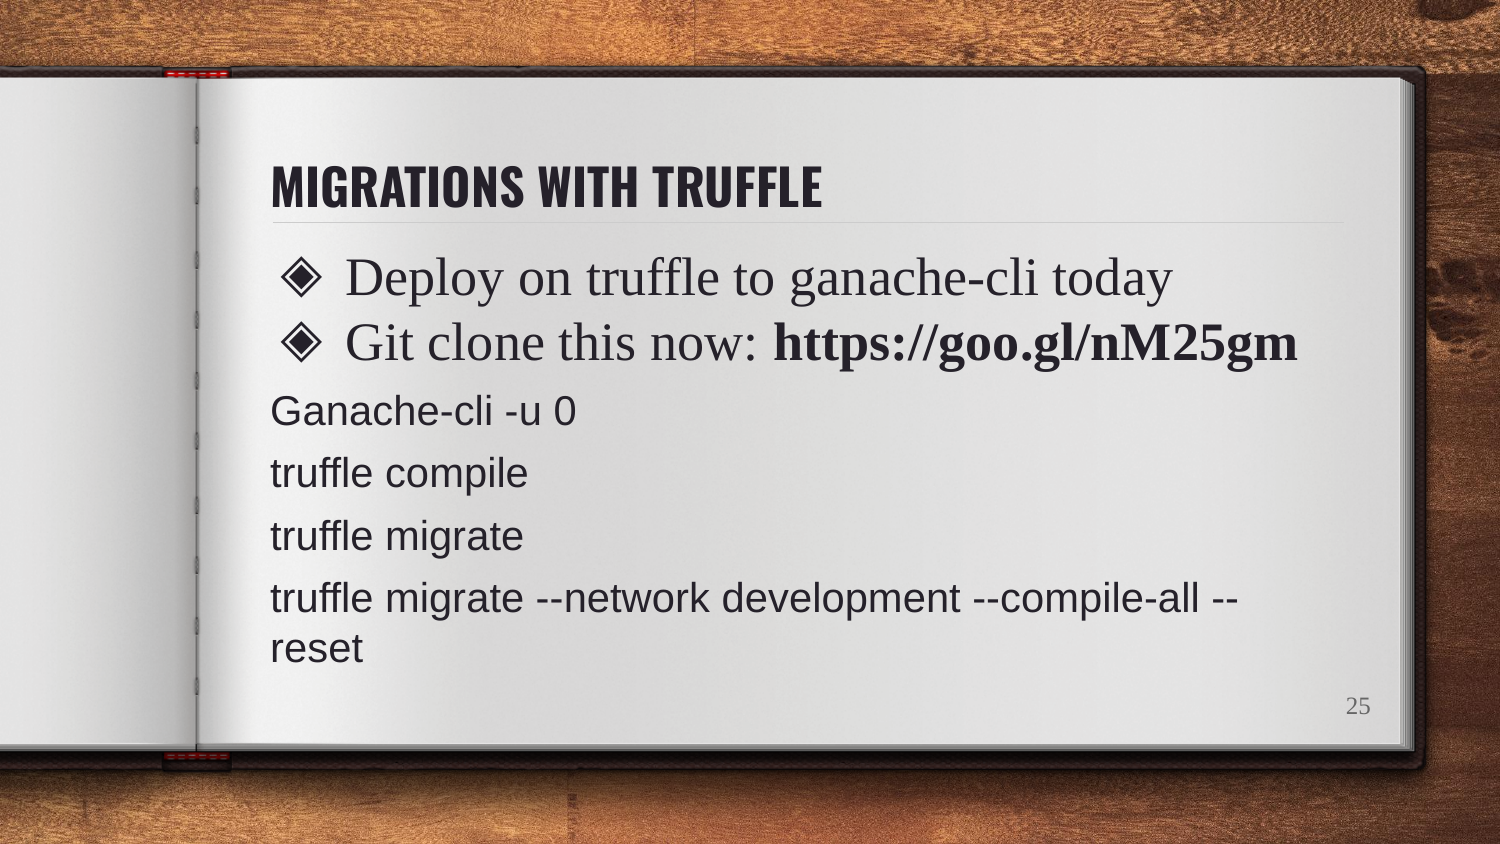

# MIGRATIONS WITH TRUFFLE
Deploy on truffle to ganache-cli today
Git clone this now: https://goo.gl/nM25gm
Ganache-cli -u 0
truffle compile
truffle migrate
truffle migrate --network development --compile-all --reset
25